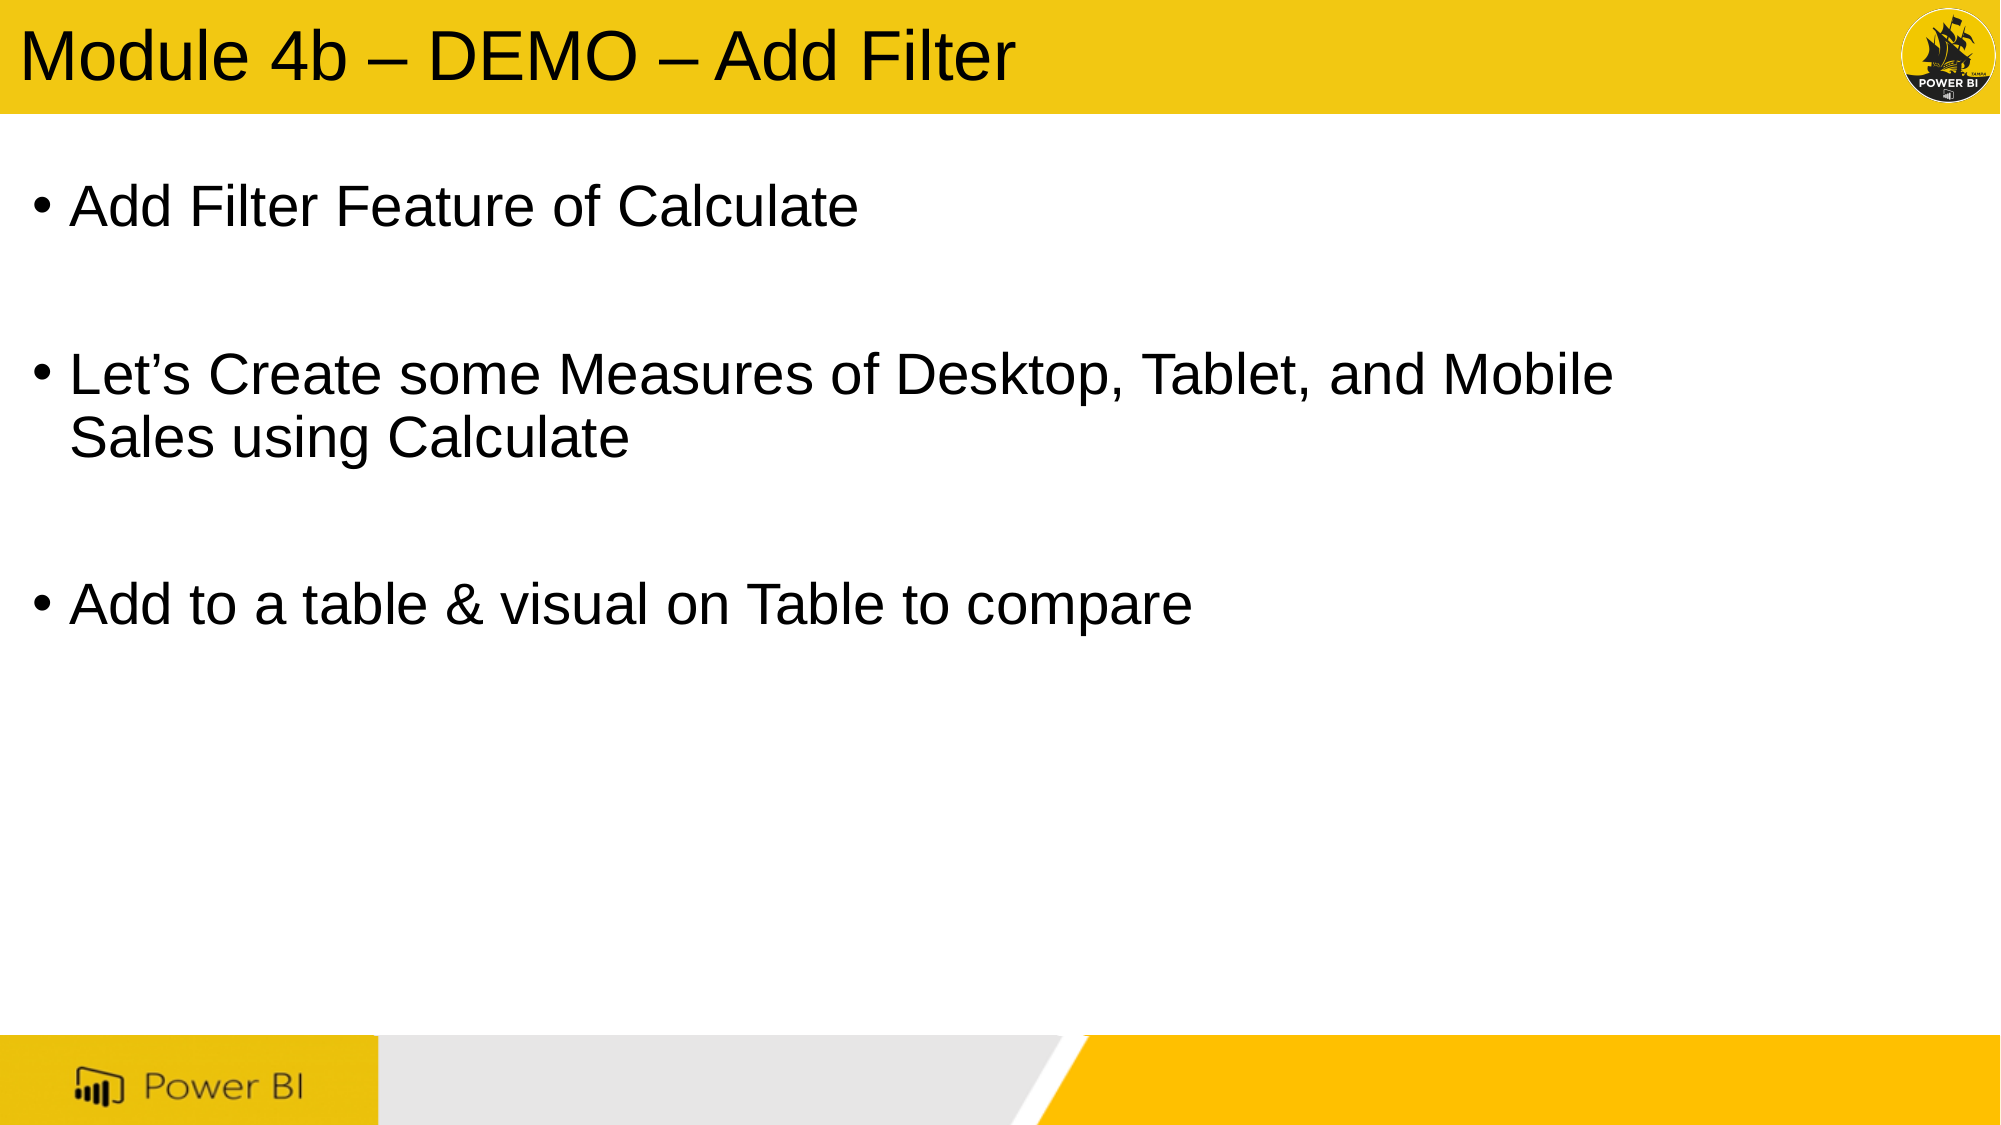

# Module 4b – DEMO – Add Filter
Add Filter Feature of Calculate

Let’s Create some Measures of Desktop, Tablet, and Mobile Sales using Calculate

Add to a table & visual on Table to compare